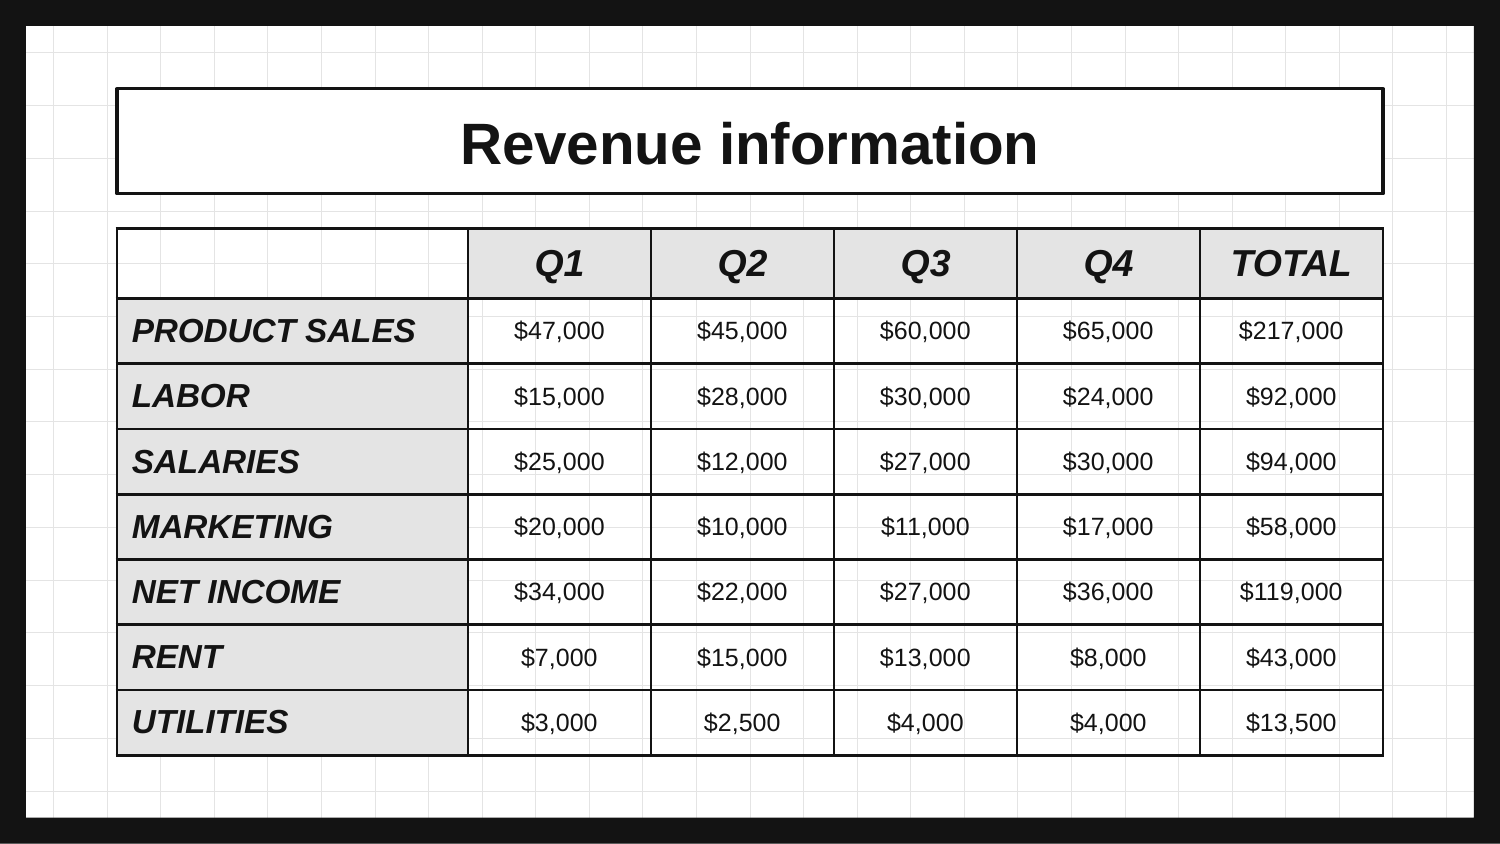

# Revenue information
|  | Q1 | Q2 | Q3 | Q4 | TOTAL |
| --- | --- | --- | --- | --- | --- |
| PRODUCT SALES | $47,000 | $45,000 | $60,000 | $65,000 | $217,000 |
| LABOR | $15,000 | $28,000 | $30,000 | $24,000 | $92,000 |
| SALARIES | $25,000 | $12,000 | $27,000 | $30,000 | $94,000 |
| MARKETING | $20,000 | $10,000 | $11,000 | $17,000 | $58,000 |
| NET INCOME | $34,000 | $22,000 | $27,000 | $36,000 | $119,000 |
| RENT | $7,000 | $15,000 | $13,000 | $8,000 | $43,000 |
| UTILITIES | $3,000 | $2,500 | $4,000 | $4,000 | $13,500 |